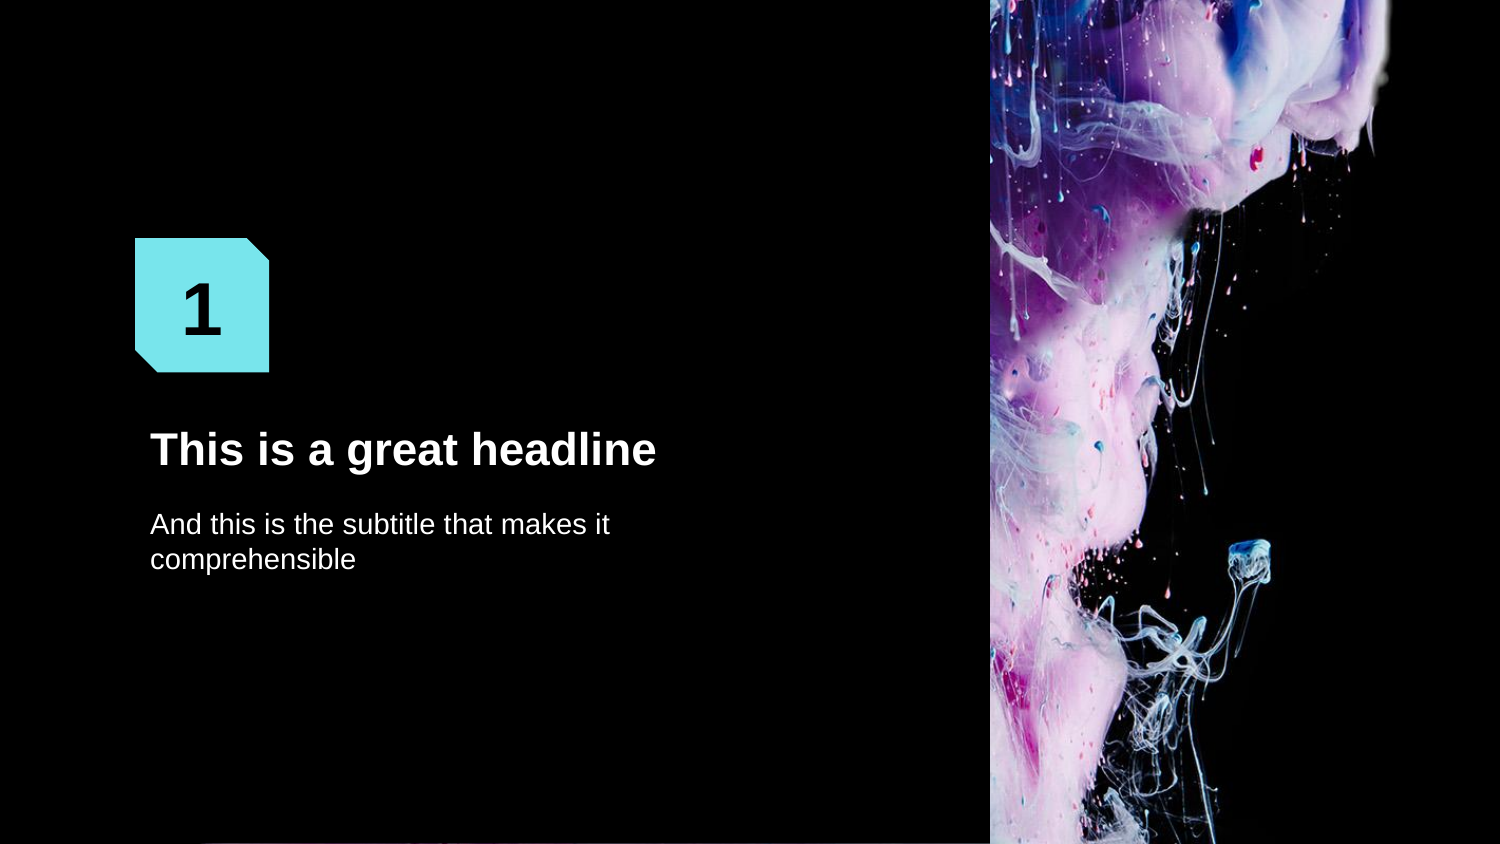

1
# 1
This is a great headline
And this is the subtitle that makes it comprehensible